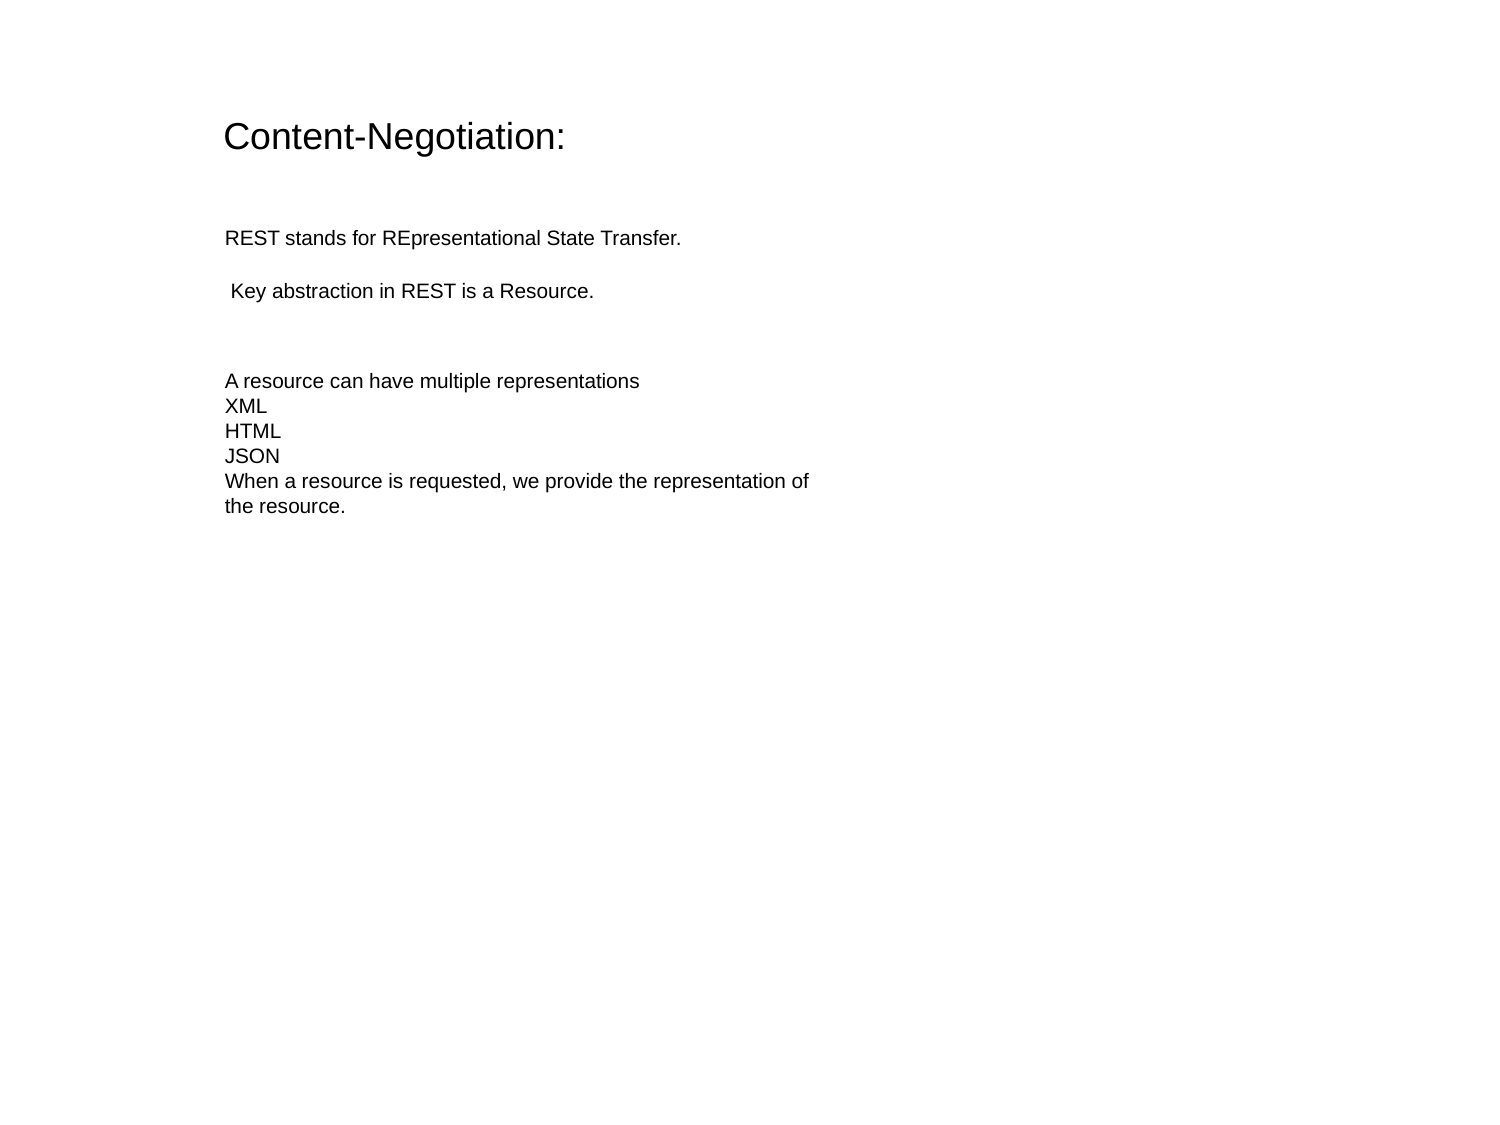

Content-Negotiation:
REST stands for REpresentational State Transfer.
Key abstraction in REST is a Resource.
A resource can have multiple representations
XML
HTML
JSON
When a resource is requested, we provide the representation of the resource.